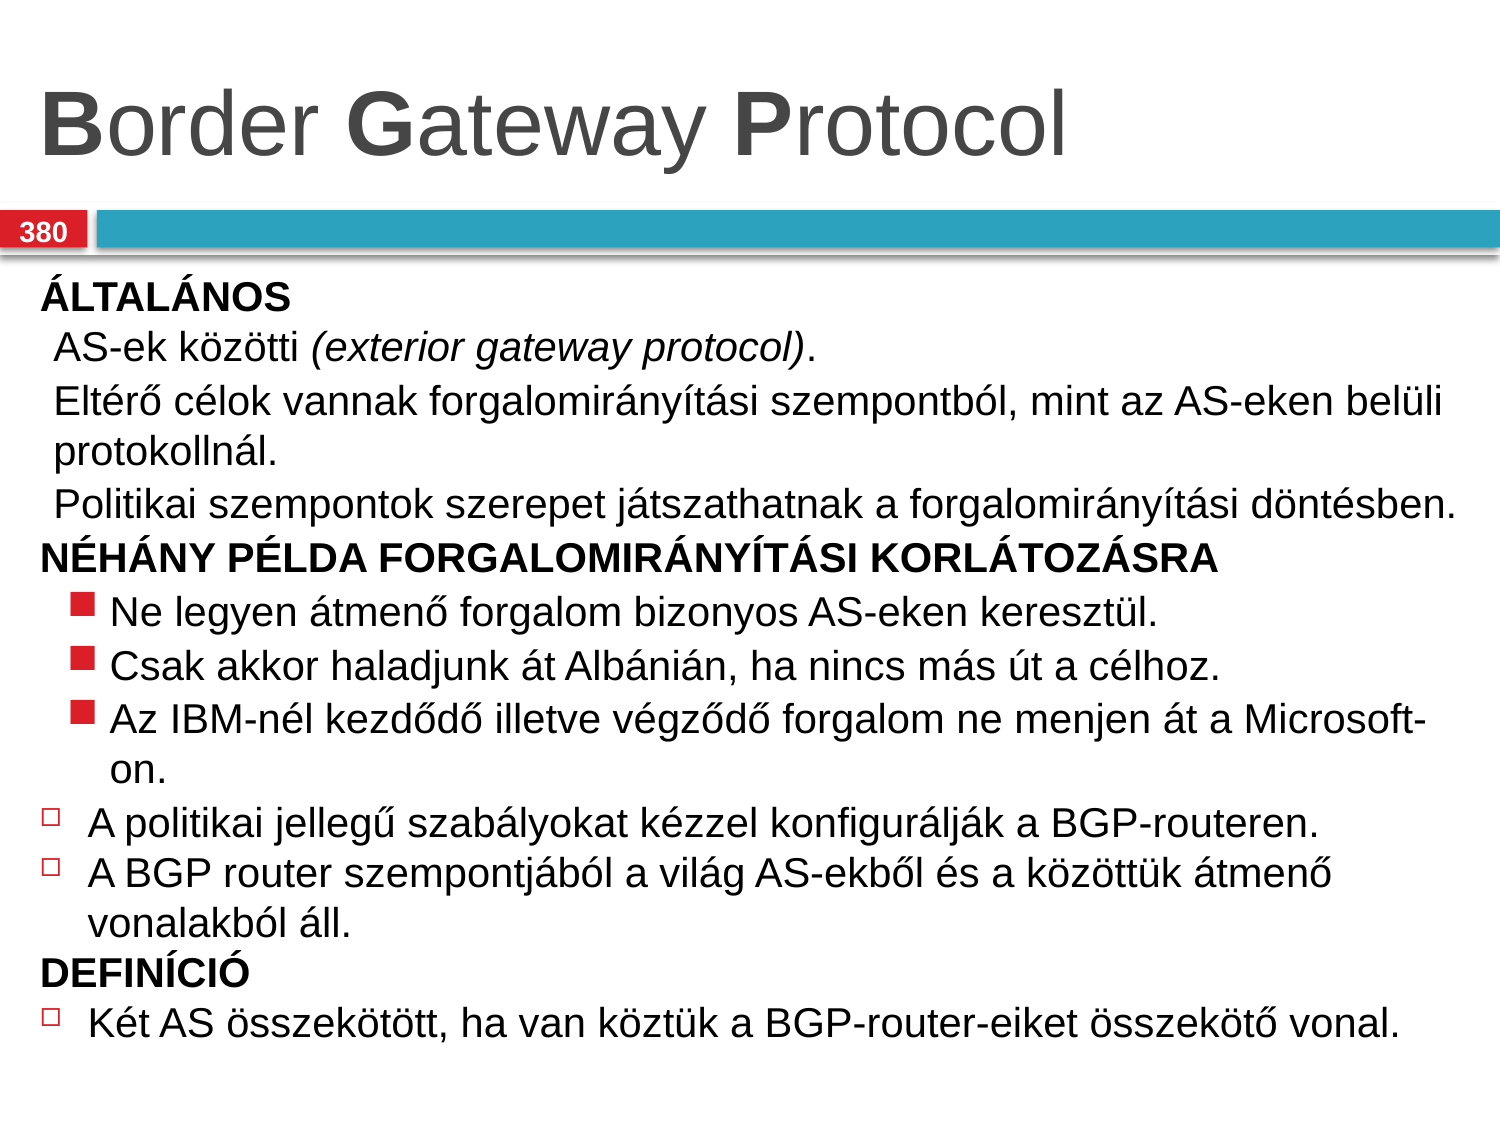

# Border Gateway Protocol
380
Általános
AS-ek közötti (exterior gateway protocol).
Eltérő célok vannak forgalomirányítási szempontból, mint az AS-eken belüli protokollnál.
Politikai szempontok szerepet játszathatnak a forgalomirányítási döntésben.
Néhány példa forgalomirányítási korlátozásra
Ne legyen átmenő forgalom bizonyos AS-eken keresztül.
Csak akkor haladjunk át Albánián, ha nincs más út a célhoz.
Az IBM-nél kezdődő illetve végződő forgalom ne menjen át a Microsoft-on.
A politikai jellegű szabályokat kézzel konfigurálják a BGP-routeren.
A BGP router szempontjából a világ AS-ekből és a közöttük átmenő vonalakból áll.
Definíció
Két AS összekötött, ha van köztük a BGP-router-eiket összekötő vonal.